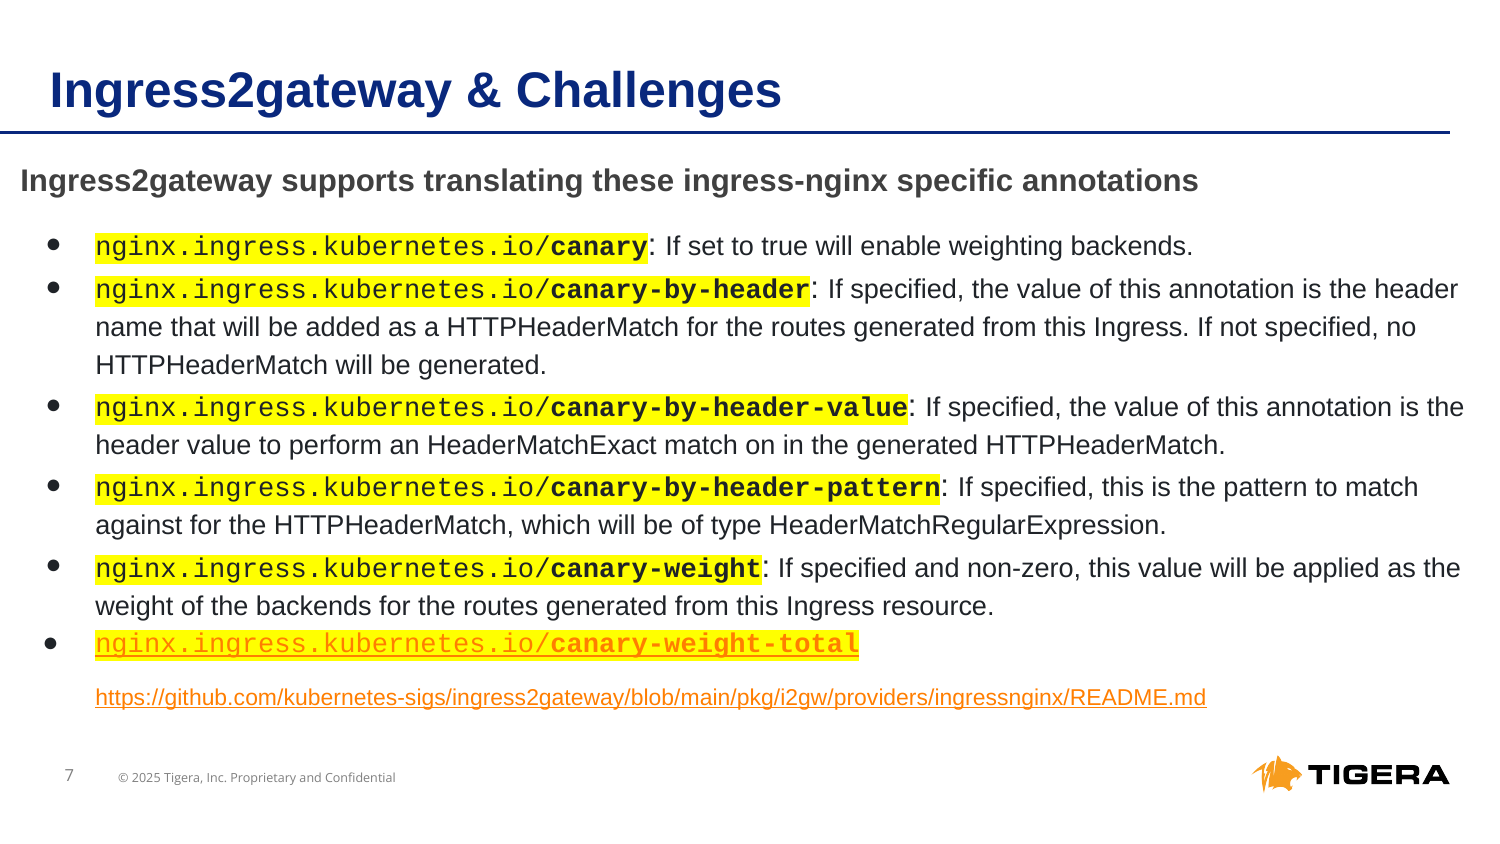

# Ingress2gateway & Challenges
Ingress2gateway supports translating these ingress-nginx specific annotations
nginx.ingress.kubernetes.io/canary: If set to true will enable weighting backends.
nginx.ingress.kubernetes.io/canary-by-header: If specified, the value of this annotation is the header name that will be added as a HTTPHeaderMatch for the routes generated from this Ingress. If not specified, no HTTPHeaderMatch will be generated.
nginx.ingress.kubernetes.io/canary-by-header-value: If specified, the value of this annotation is the header value to perform an HeaderMatchExact match on in the generated HTTPHeaderMatch.
nginx.ingress.kubernetes.io/canary-by-header-pattern: If specified, this is the pattern to match against for the HTTPHeaderMatch, which will be of type HeaderMatchRegularExpression.
nginx.ingress.kubernetes.io/canary-weight: If specified and non-zero, this value will be applied as the weight of the backends for the routes generated from this Ingress resource.
nginx.ingress.kubernetes.io/canary-weight-total
https://github.com/kubernetes-sigs/ingress2gateway/blob/main/pkg/i2gw/providers/ingressnginx/README.md